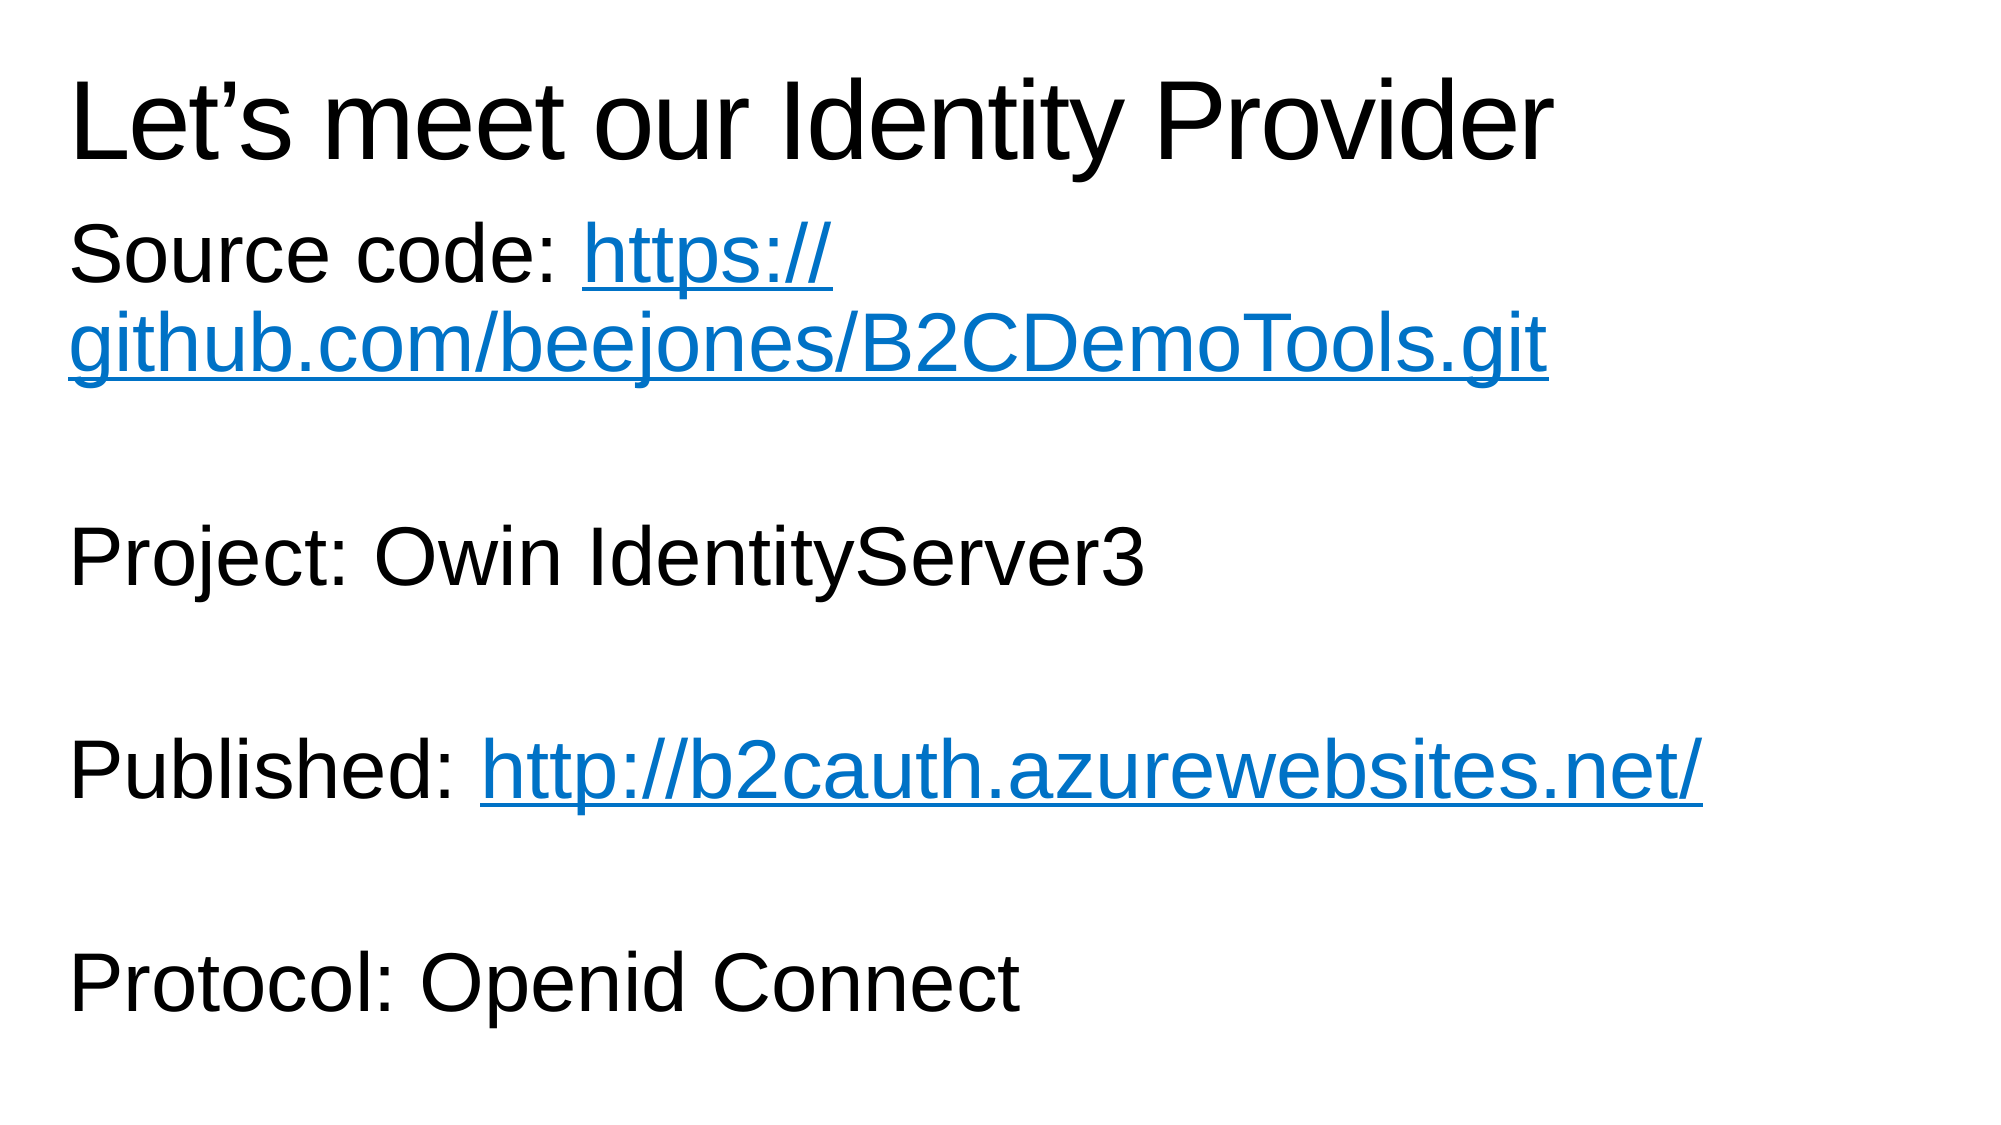

# Let’s meet our Identity Provider
Source code: https://github.com/beejones/B2CDemoTools.git

Project: Owin IdentityServer3

Published: http://b2cauth.azurewebsites.net/

Protocol: Openid Connect

	This will ensure that even small text shows up in Lync